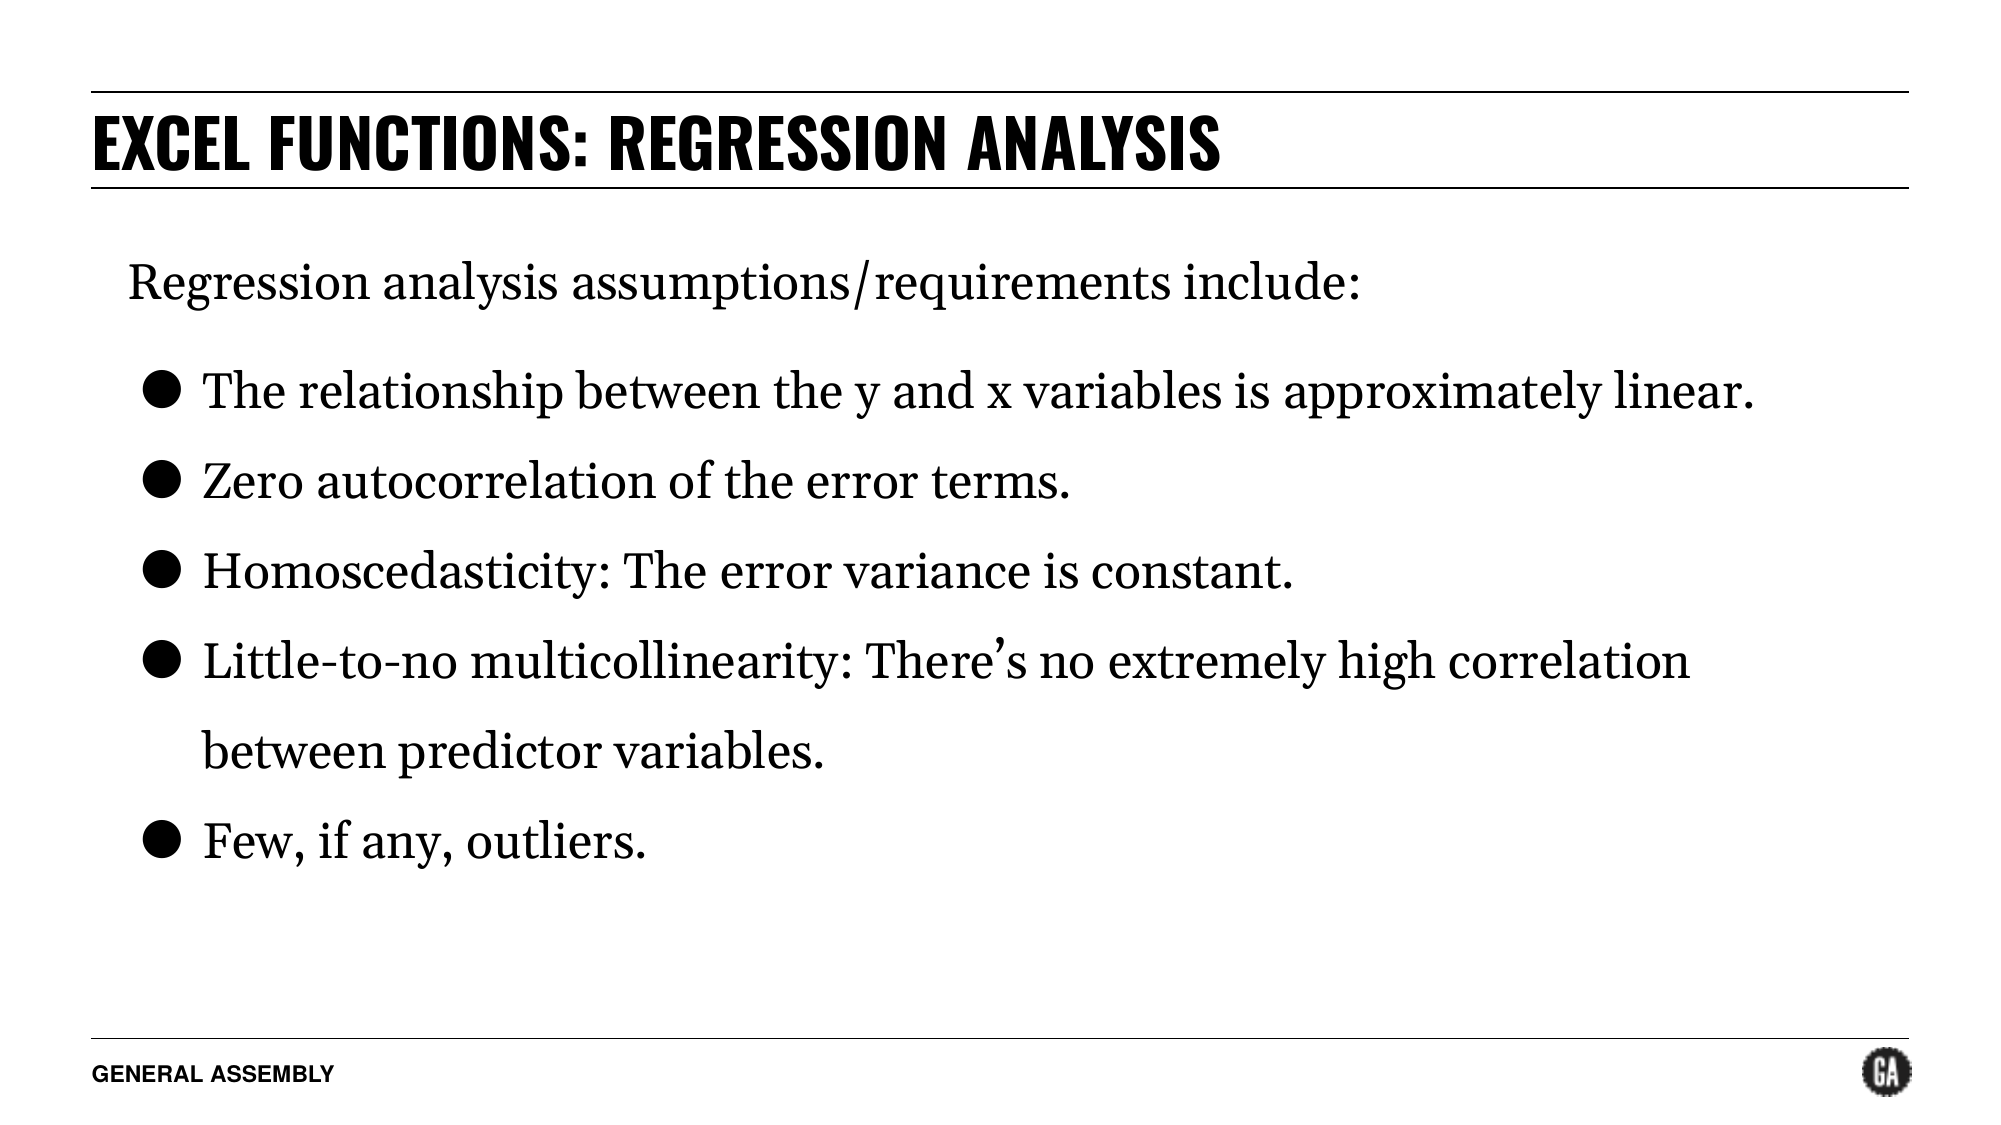

# EXCEL FUNCTIONS: REGRESSION ANALYSIS
Regression analysis assumptions/requirements include:
The relationship between the y and x variables is approximately linear.
Zero autocorrelation of the error terms.
Homoscedasticity: The error variance is constant.
Little-to-no multicollinearity: There’s no extremely high correlation between predictor variables.
Few, if any, outliers.